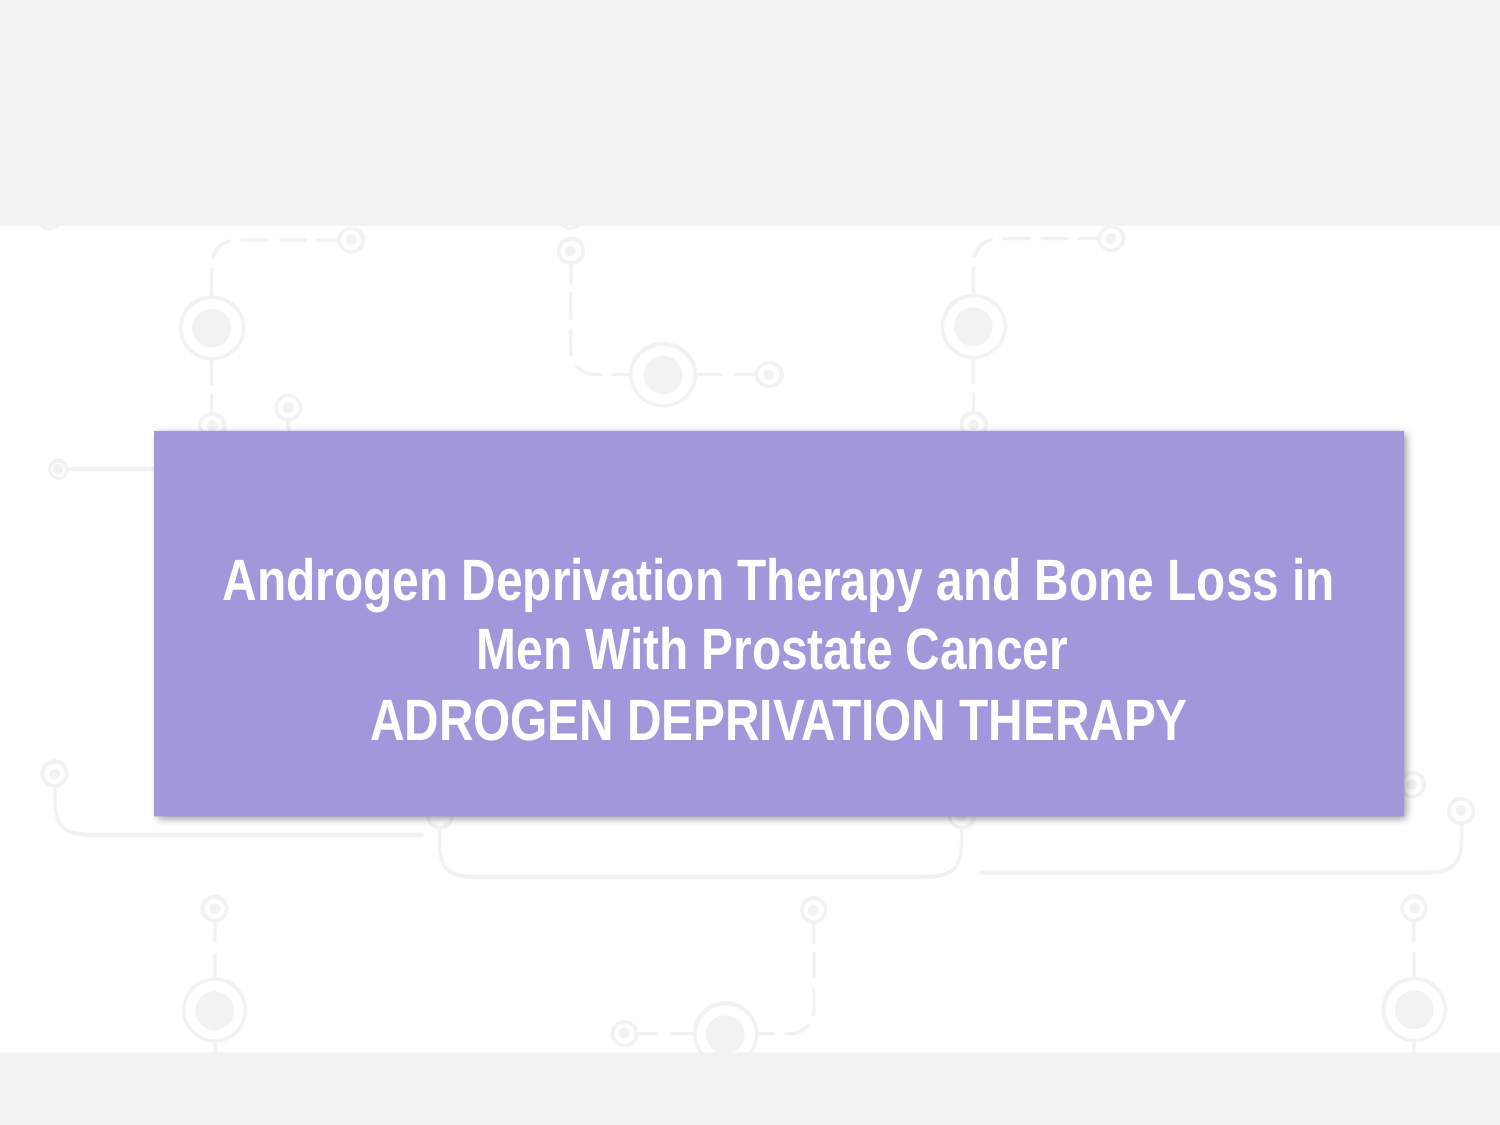

Androgen Deprivation Therapy and Bone Loss in Men With Prostate Cancer
ADROGEN DEPRIVATION THERAPY